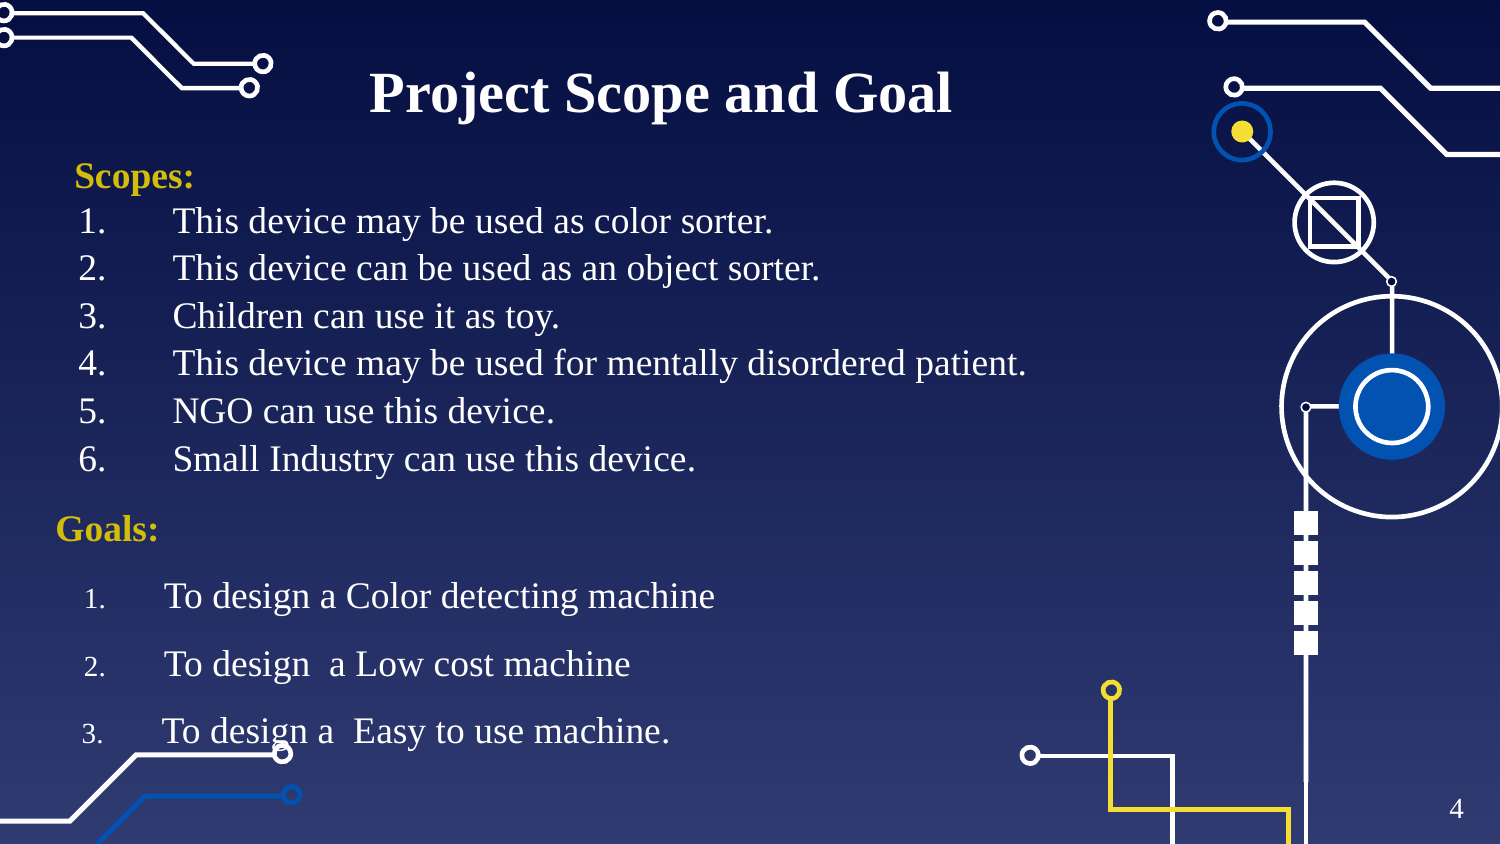

# Project Scope and Goal
  Scopes:
    This device may be used as color sorter.
    This device can be used as an object sorter.
    Children can use it as toy.
    This device may be used for mentally disordered patient.
    NGO can use this device.
    Small Industry can use this device.
Goals:
   1.        To design a Color detecting machine
   2.        To design  a Low cost machine
   3.        To design a  Easy to use machine.

4